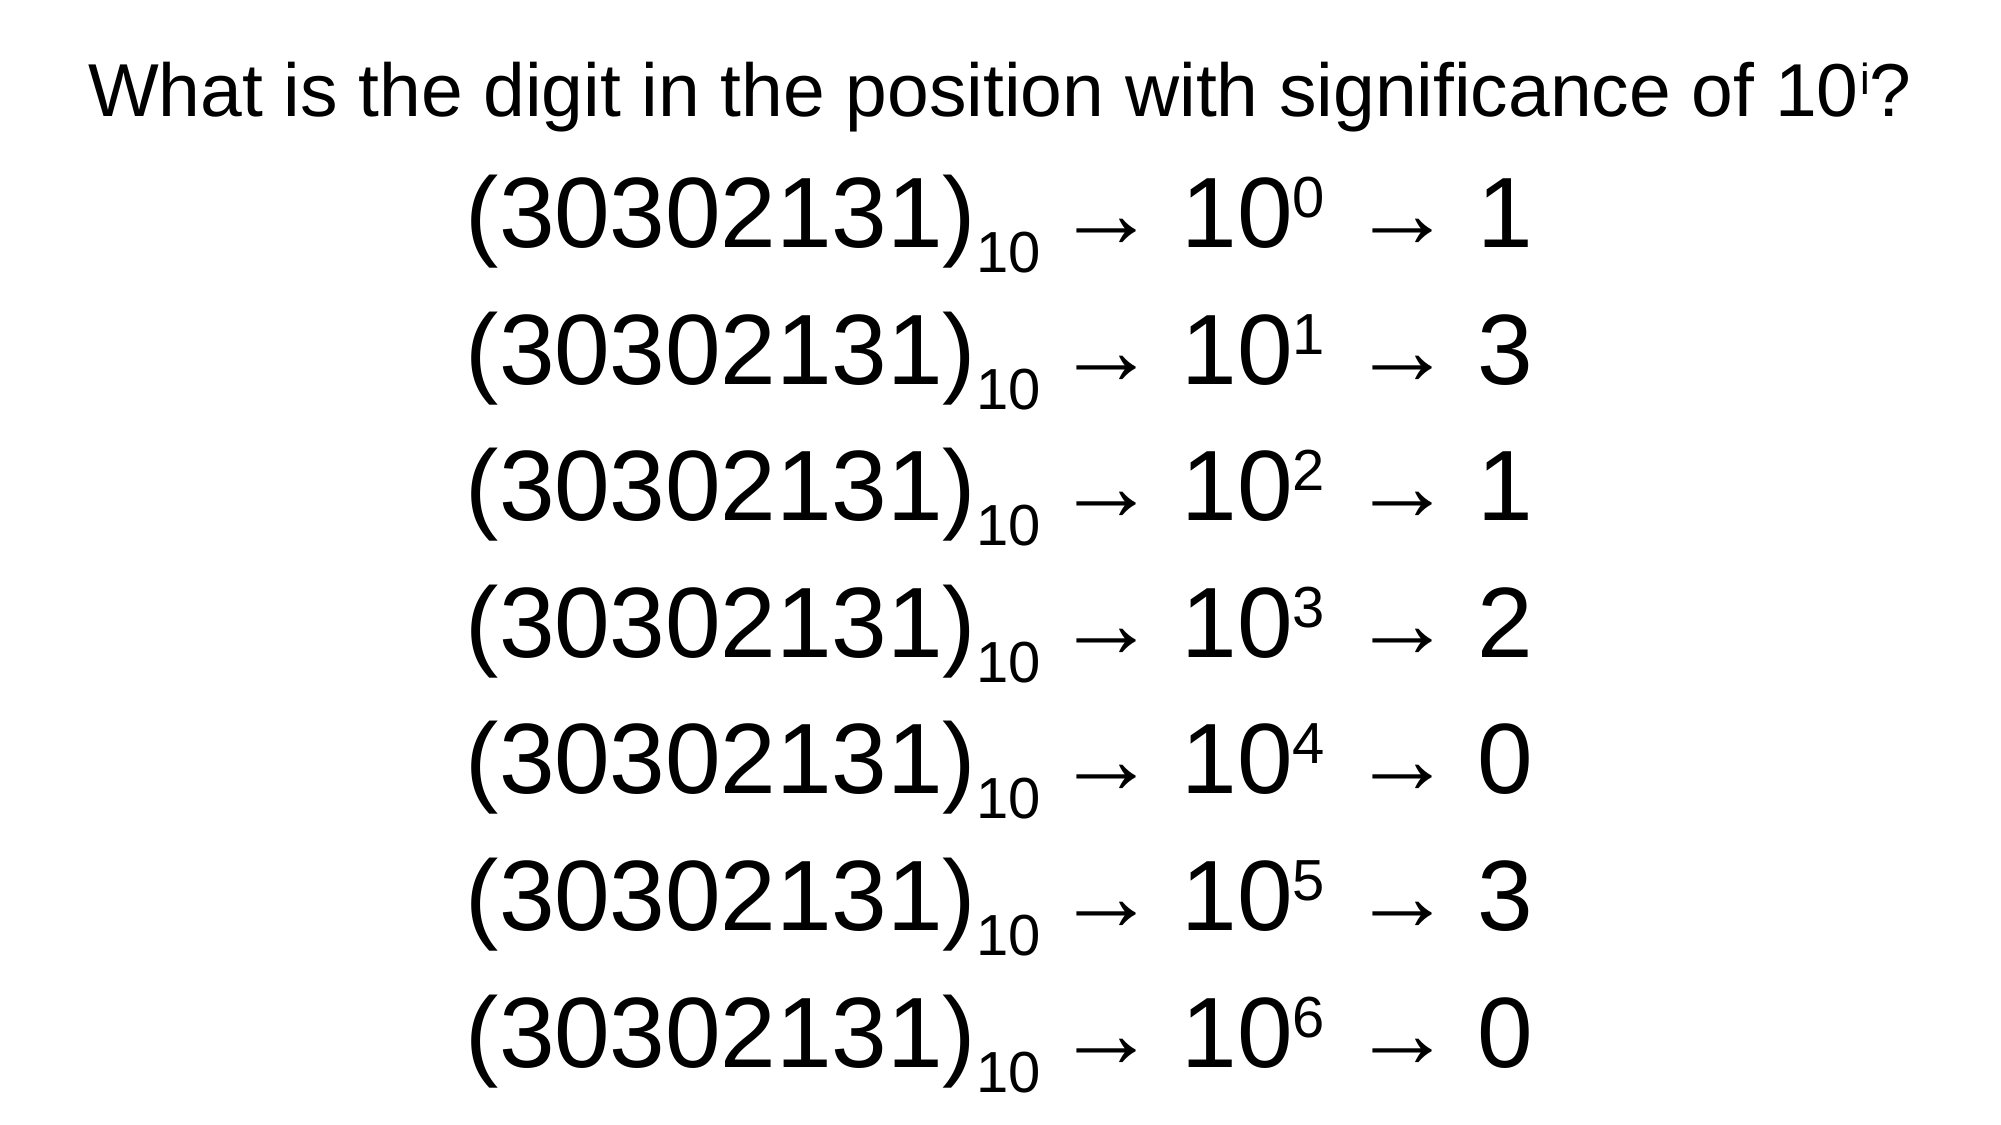

What is the digit in the position with significance of 10i?
(30302131)10 → 100 → 1
(30302131)10 → 101 → 3
(30302131)10 → 102 → 1
(30302131)10 → 103 → 2
(30302131)10 → 104 → 0
(30302131)10 → 105 → 3
(30302131)10 → 106 → 0
(30302131)10 → 107 → 3